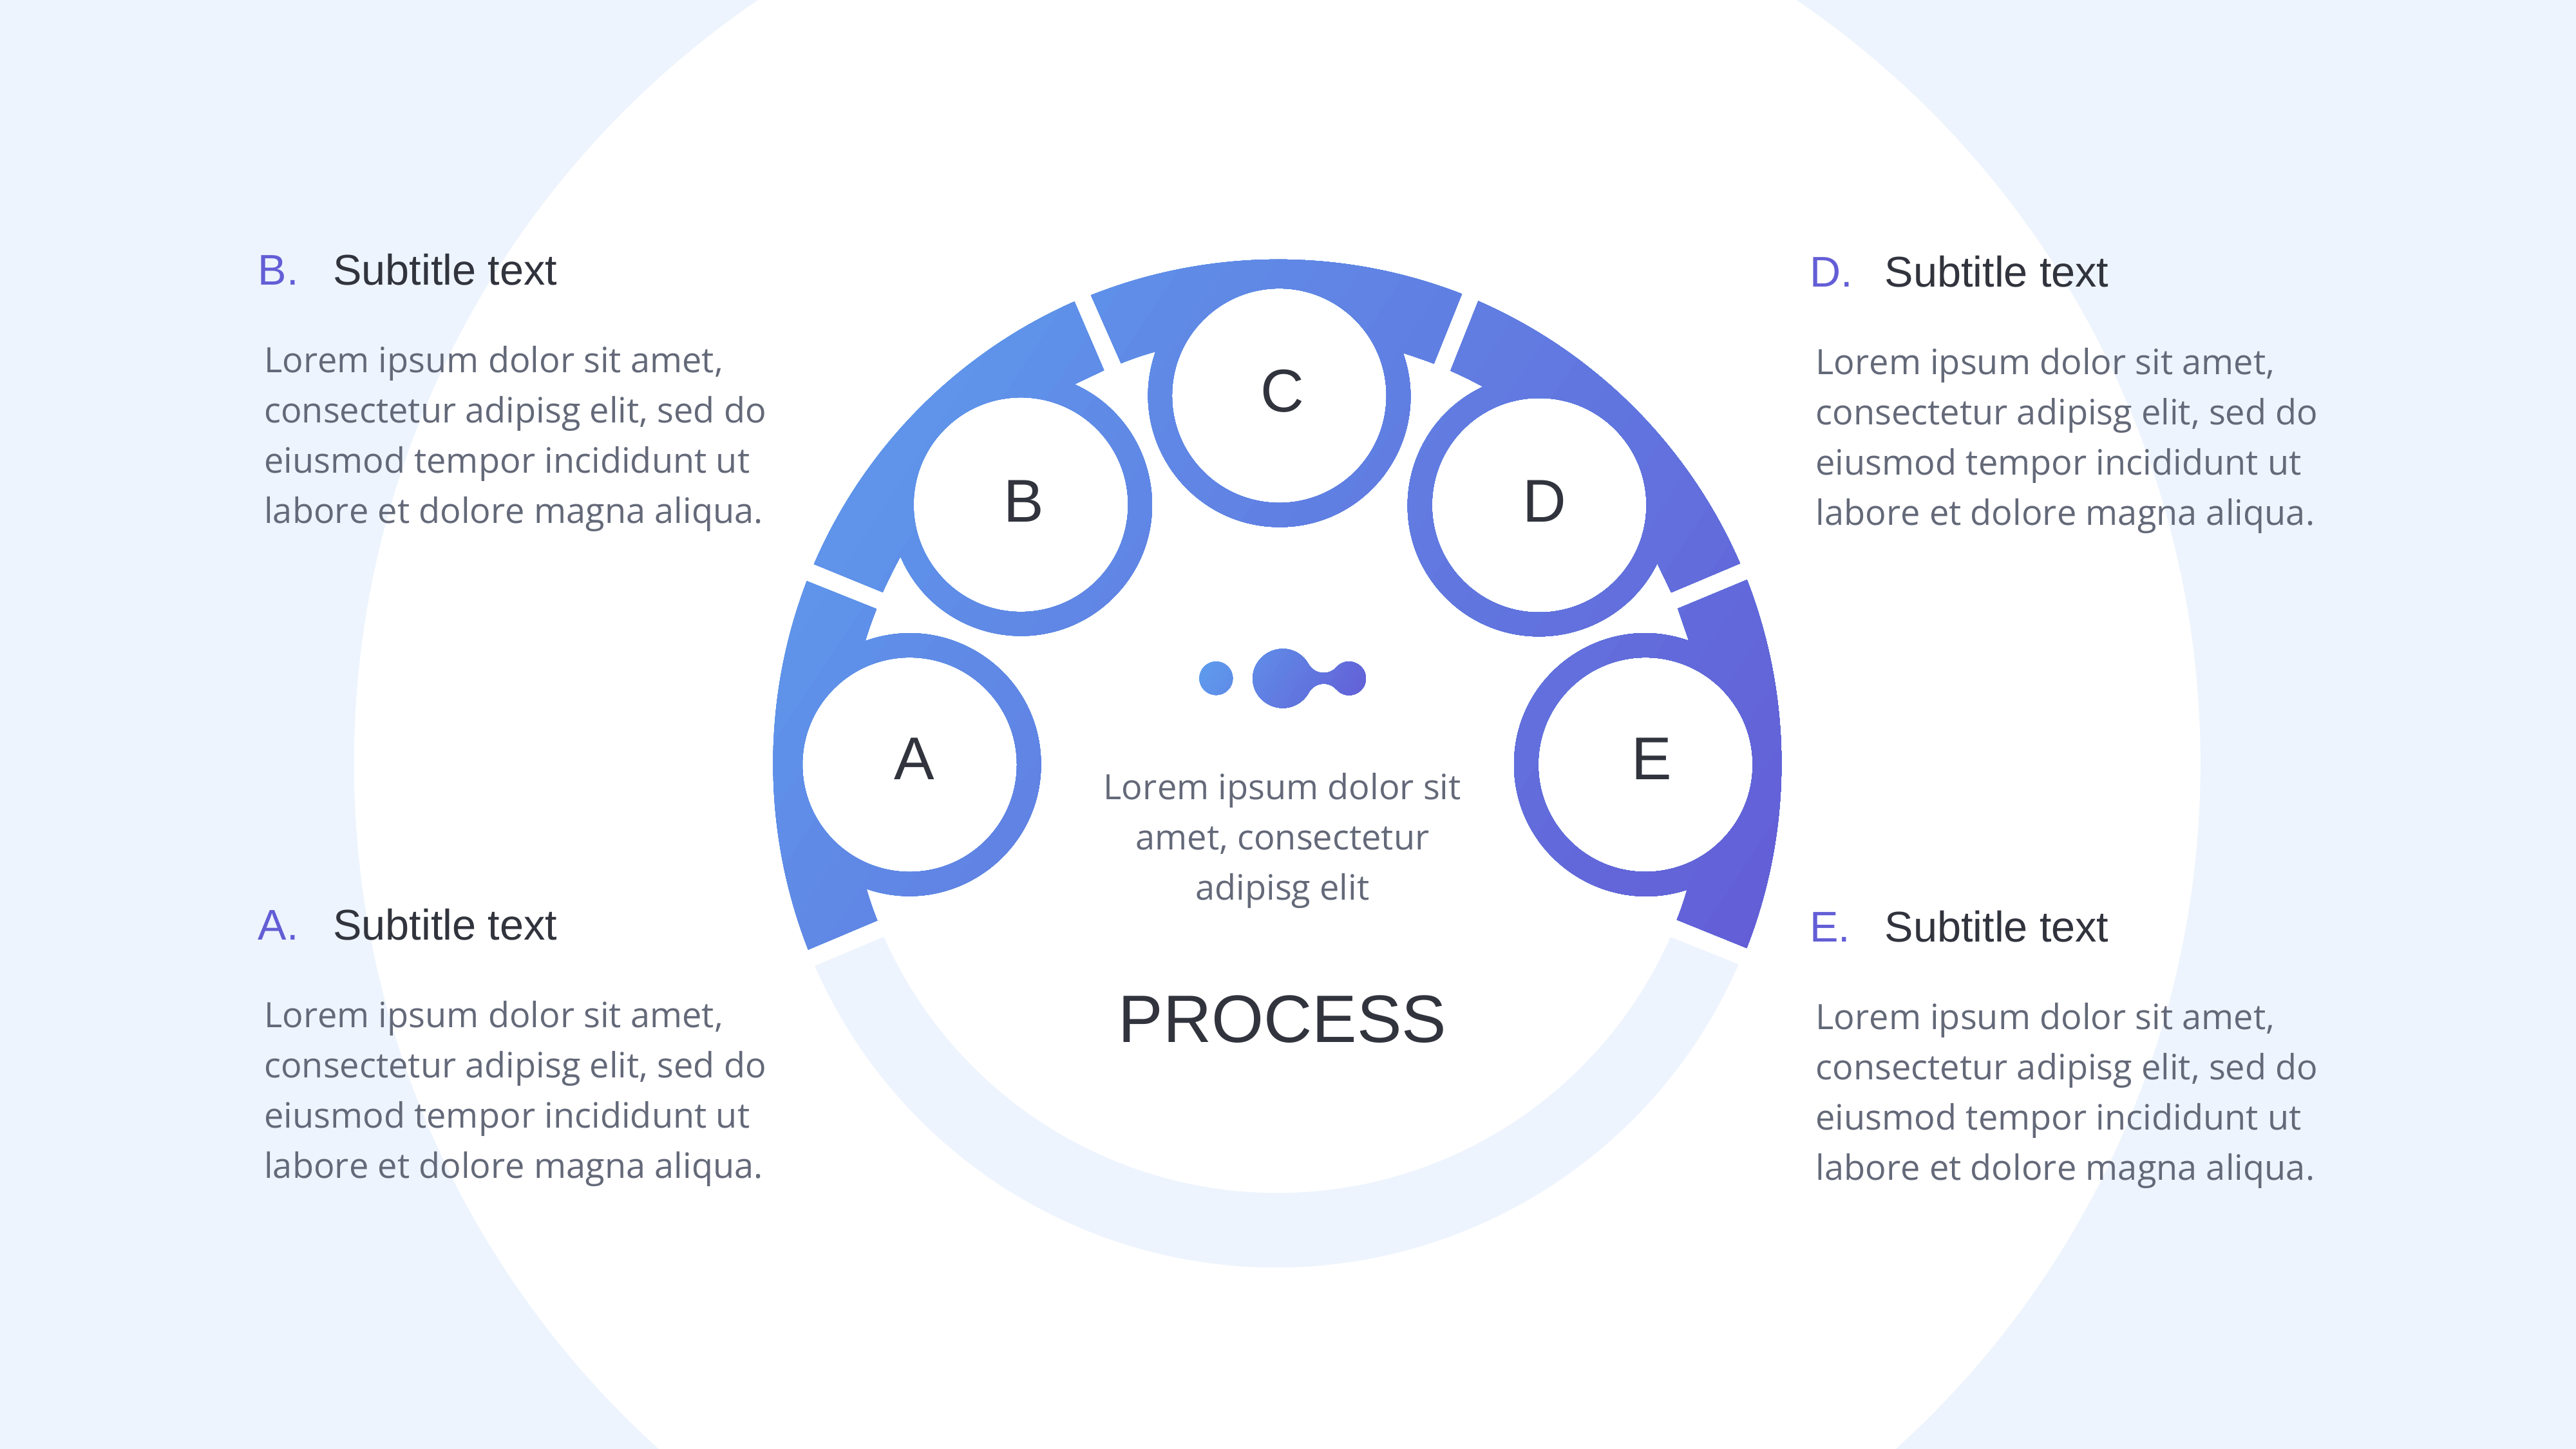

B.
Subtitle text
D.
Subtitle text

C
B
D

A
E
Lorem ipsum dolor sit amet, consectetur adipisg elit

PROCESS
Lorem ipsum dolor sit amet, consectetur adipisg elit, sed do eiusmod tempor incididunt ut labore et dolore magna aliqua.
Lorem ipsum dolor sit amet, consectetur adipisg elit, sed do eiusmod tempor incididunt ut labore et dolore magna aliqua.
A.
Subtitle text
E.
Subtitle text
Lorem ipsum dolor sit amet, consectetur adipisg elit, sed do eiusmod tempor incididunt ut labore et dolore magna aliqua.
Lorem ipsum dolor sit amet, consectetur adipisg elit, sed do eiusmod tempor incididunt ut labore et dolore magna aliqua.